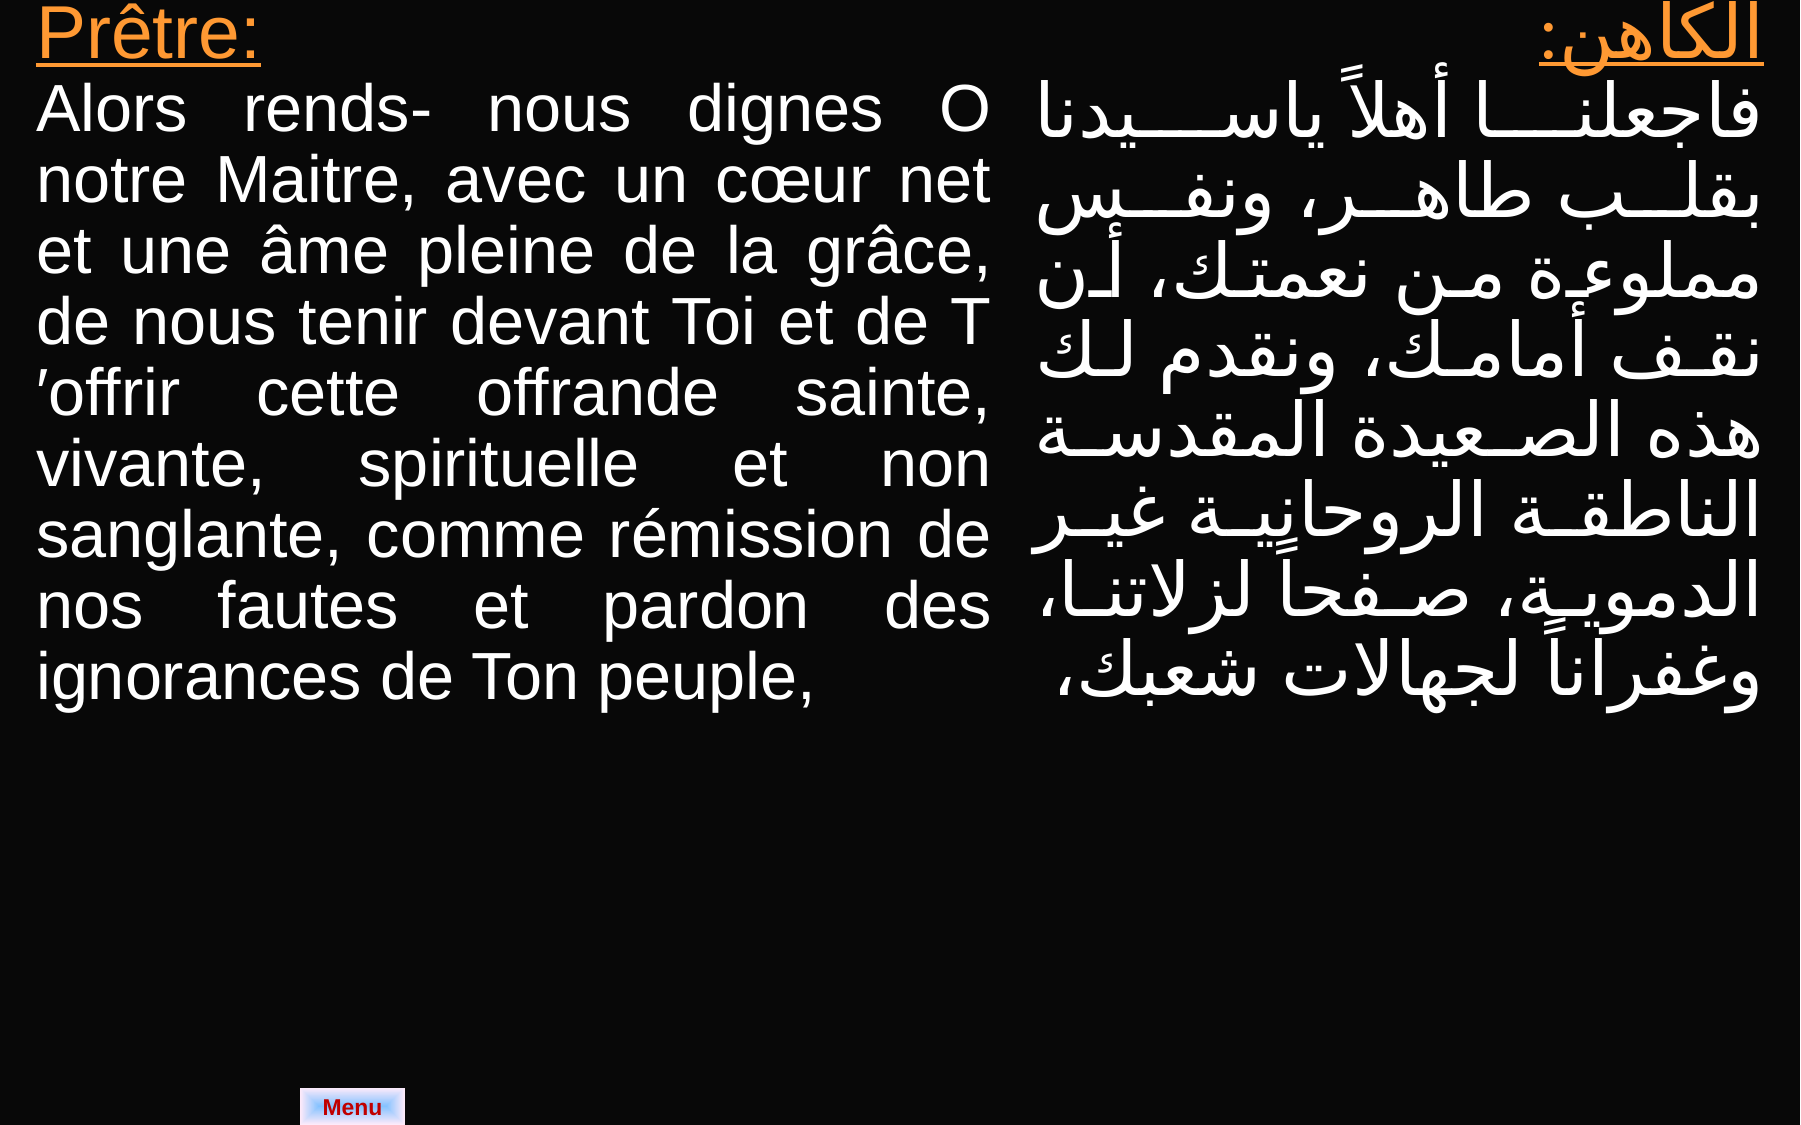

| Prêtre: Alors rends- nous dignes O notre Maitre, avec un cœur net et une âme pleine de la grâce, de nous tenir devant Toi et de T′offrir cette offrande sainte, vivante, spirituelle et non sanglante, comme rémission de nos fautes et pardon des ignorances de Ton peuple, | الكاهن: فاجعلنا أهلاً ياسيدنا بقلب طاهر، ونفس مملوءة من نعمتك، أن نقف أمامك، ونقدم لك هذه الصعيدة المقدسة الناطقة الروحانية غير الدموية، صفحاً لزلاتنا، وغفراناً لجهالات شعبك، |
| --- | --- |

Menu